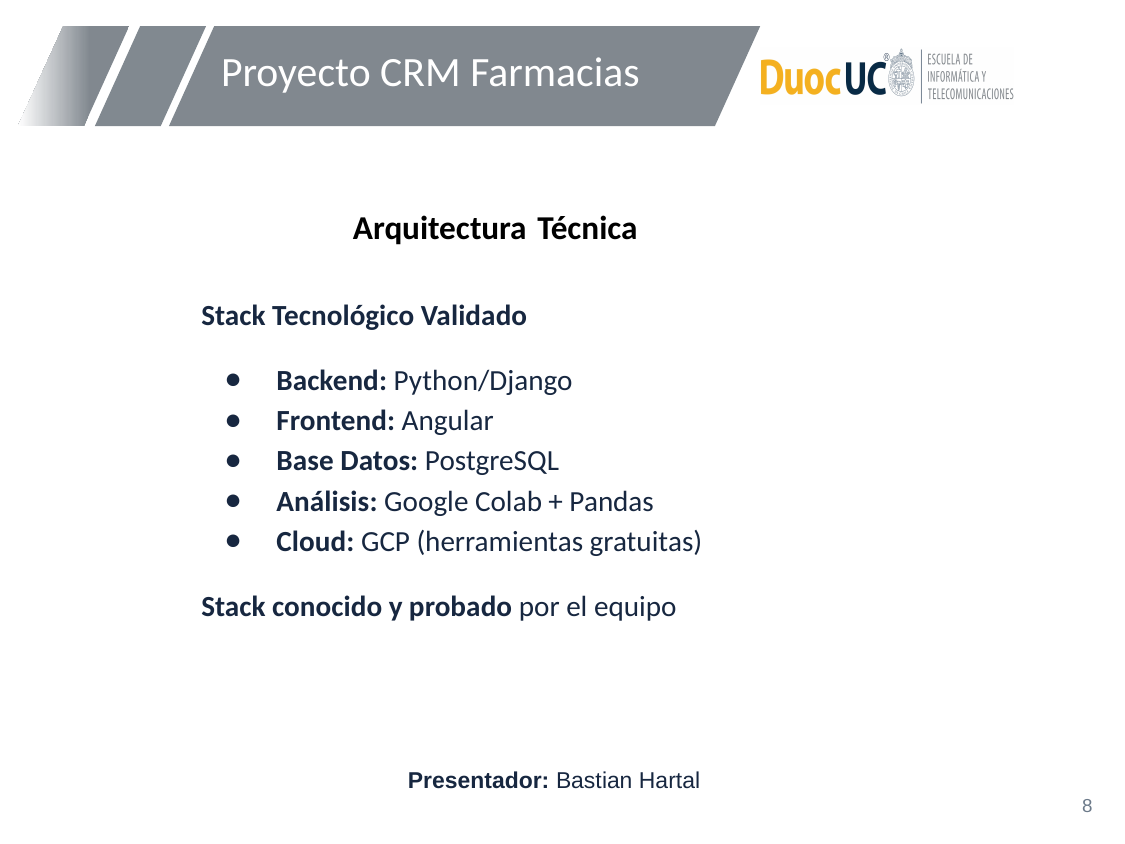

# Proyecto CRM Farmacias
Arquitectura Técnica
Stack Tecnológico Validado
Backend: Python/Django
Frontend: Angular
Base Datos: PostgreSQL
Análisis: Google Colab + Pandas
Cloud: GCP (herramientas gratuitas)
Stack conocido y probado por el equipo
Presentador: Bastian Hartal